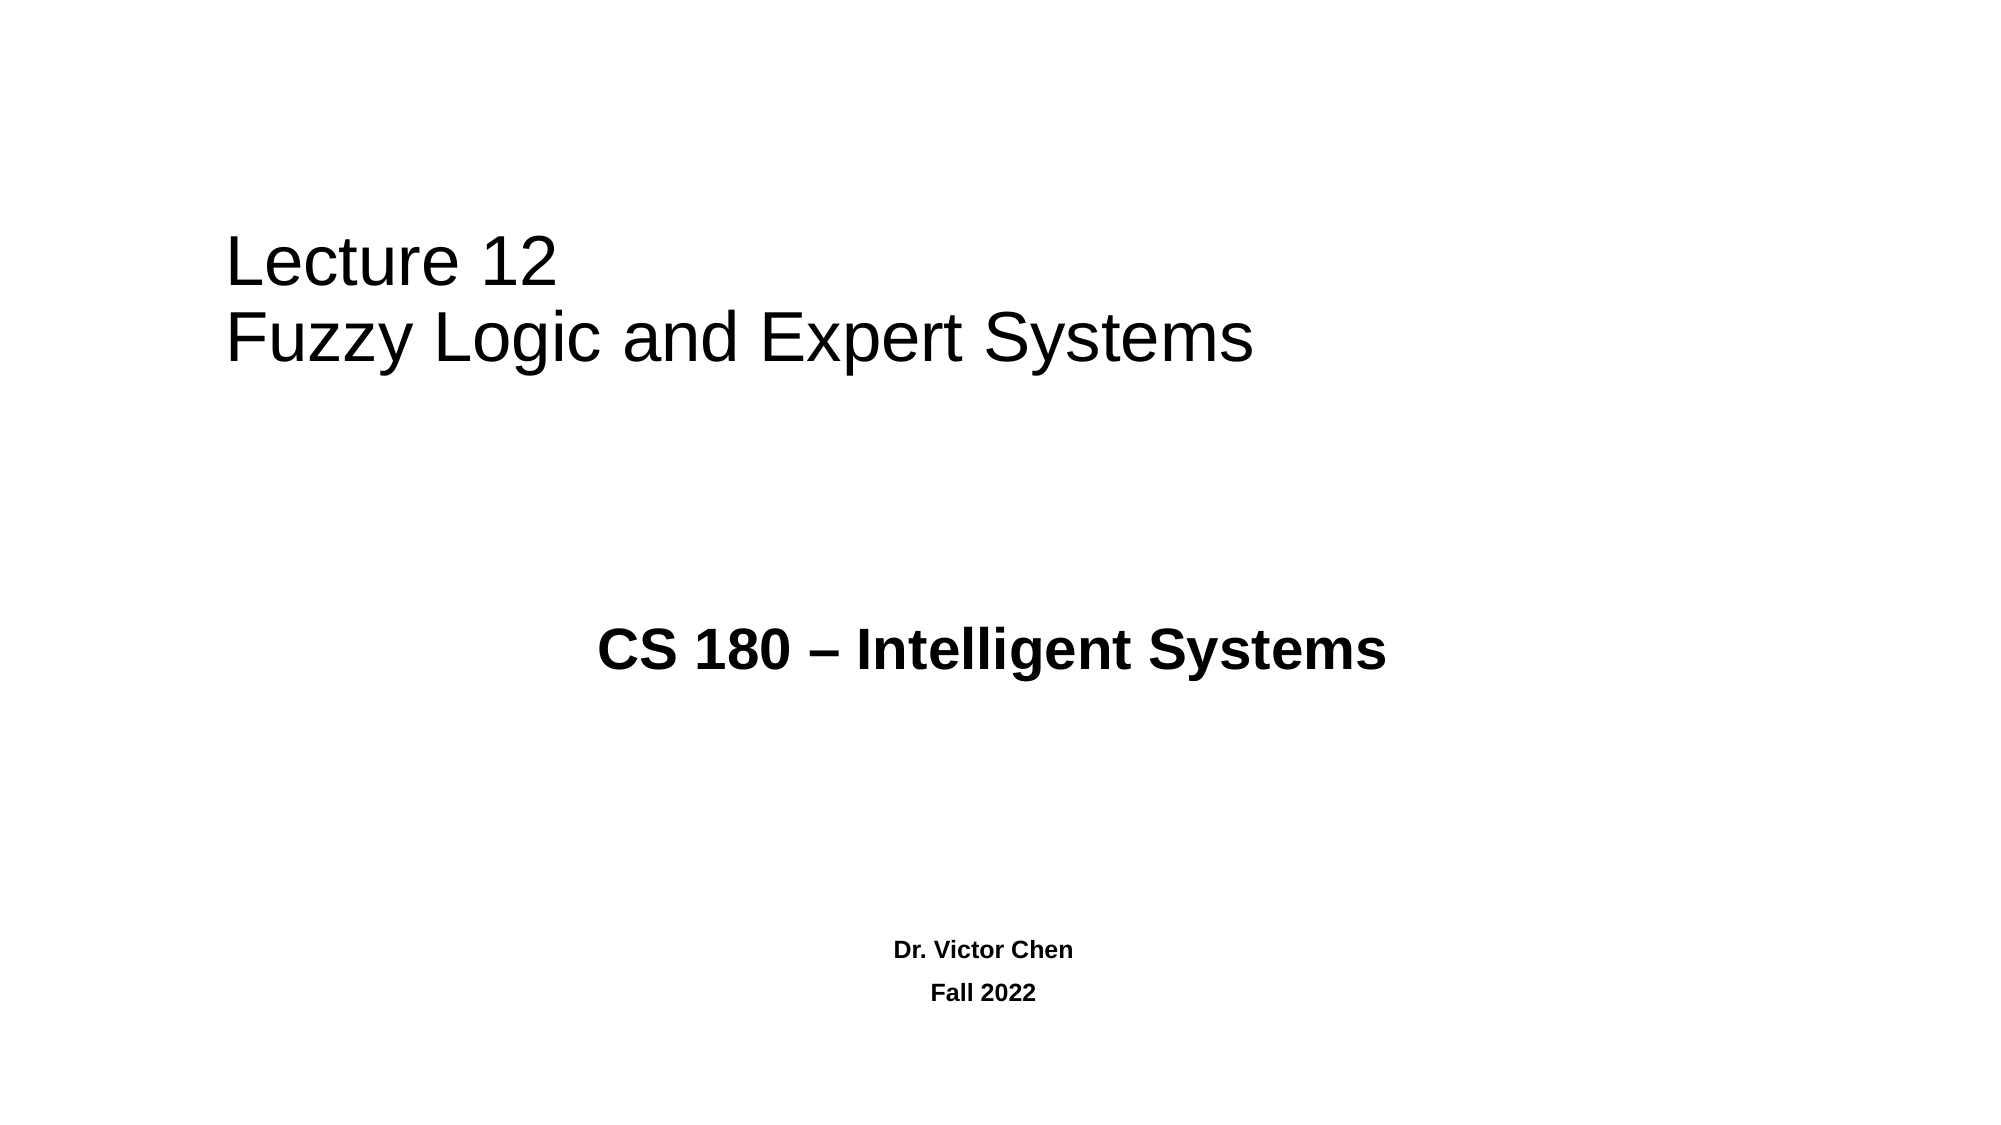

Lecture 12
Fuzzy Logic and Expert Systems

CS 180 – Intelligent Systems

Dr. Victor Chen
Fall 2022